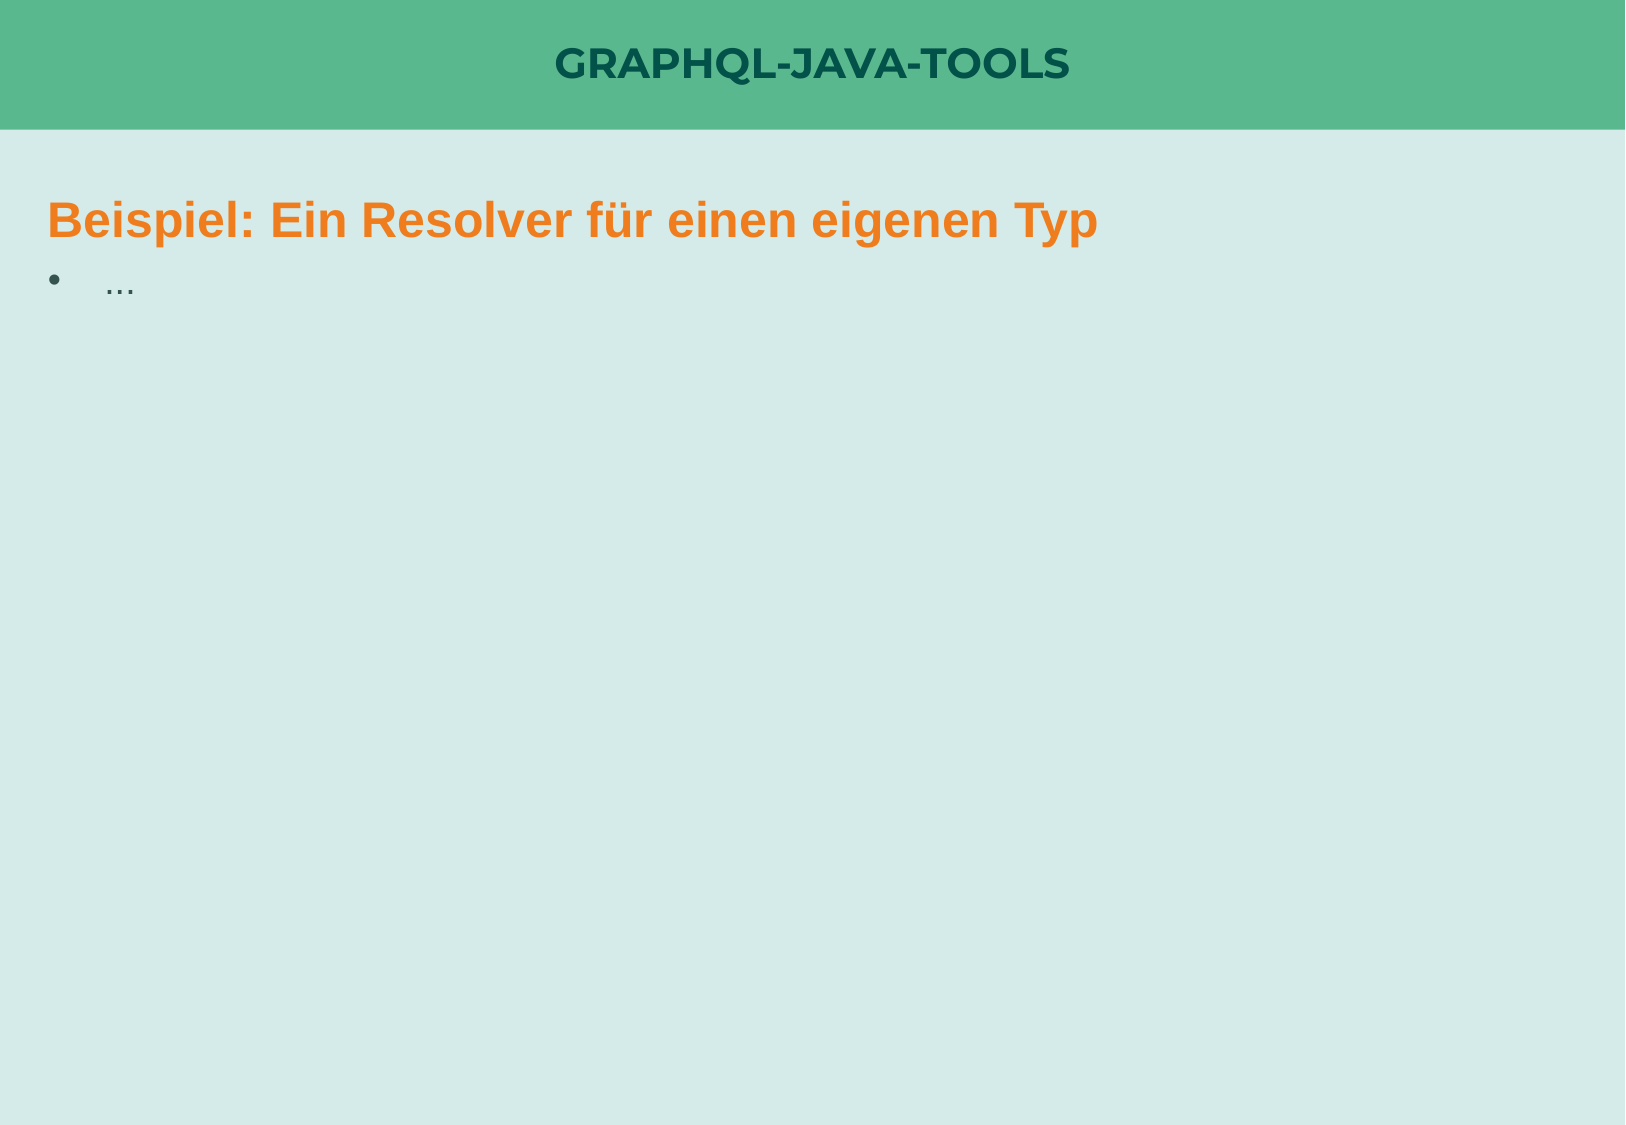

# graphql-java-tools
Beispiel: Ein Resolver für einen eigenen Typ
...